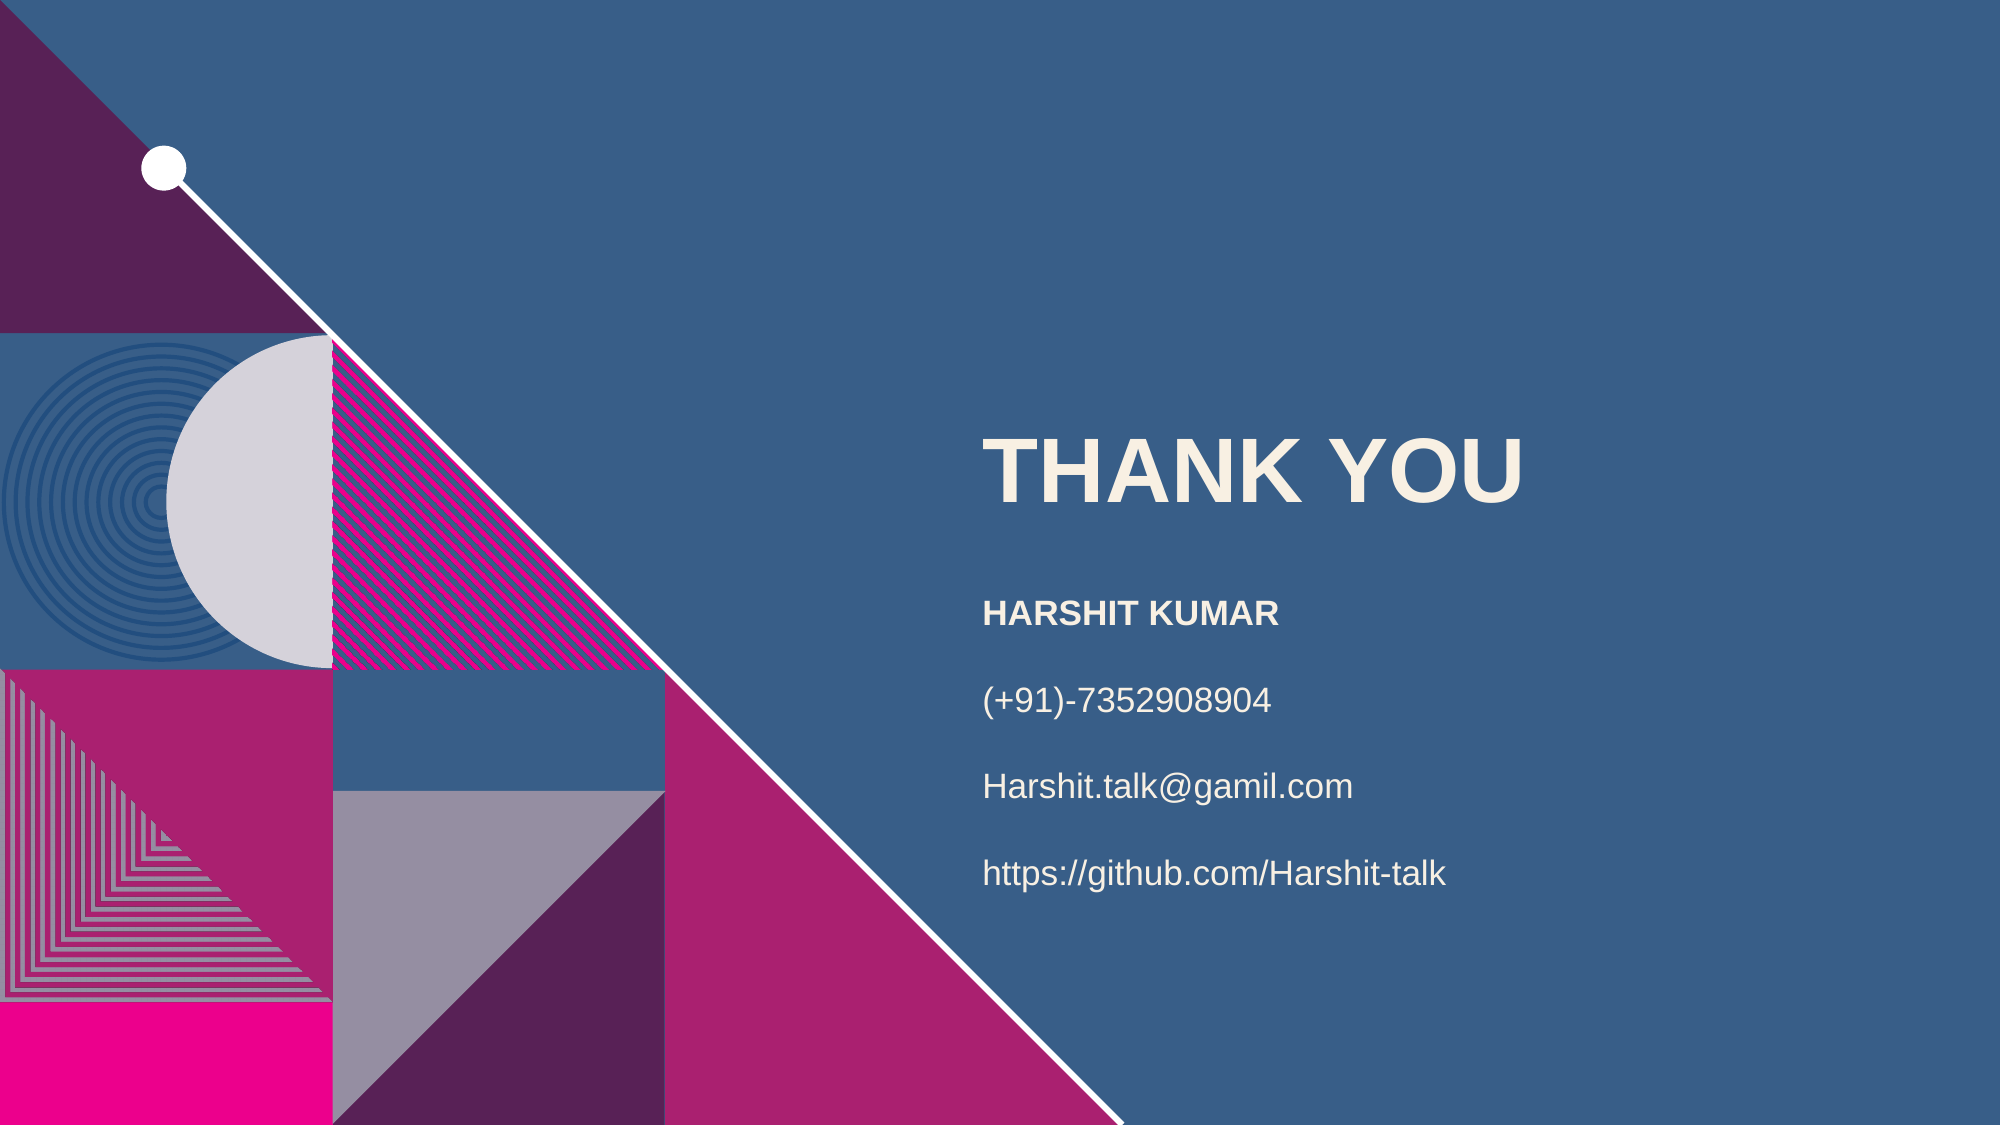

# THANK YOU
HARSHIT KUMAR​
(+91)-7352908904
Harshit.talk@gamil.com​
https://github.com/Harshit-talk